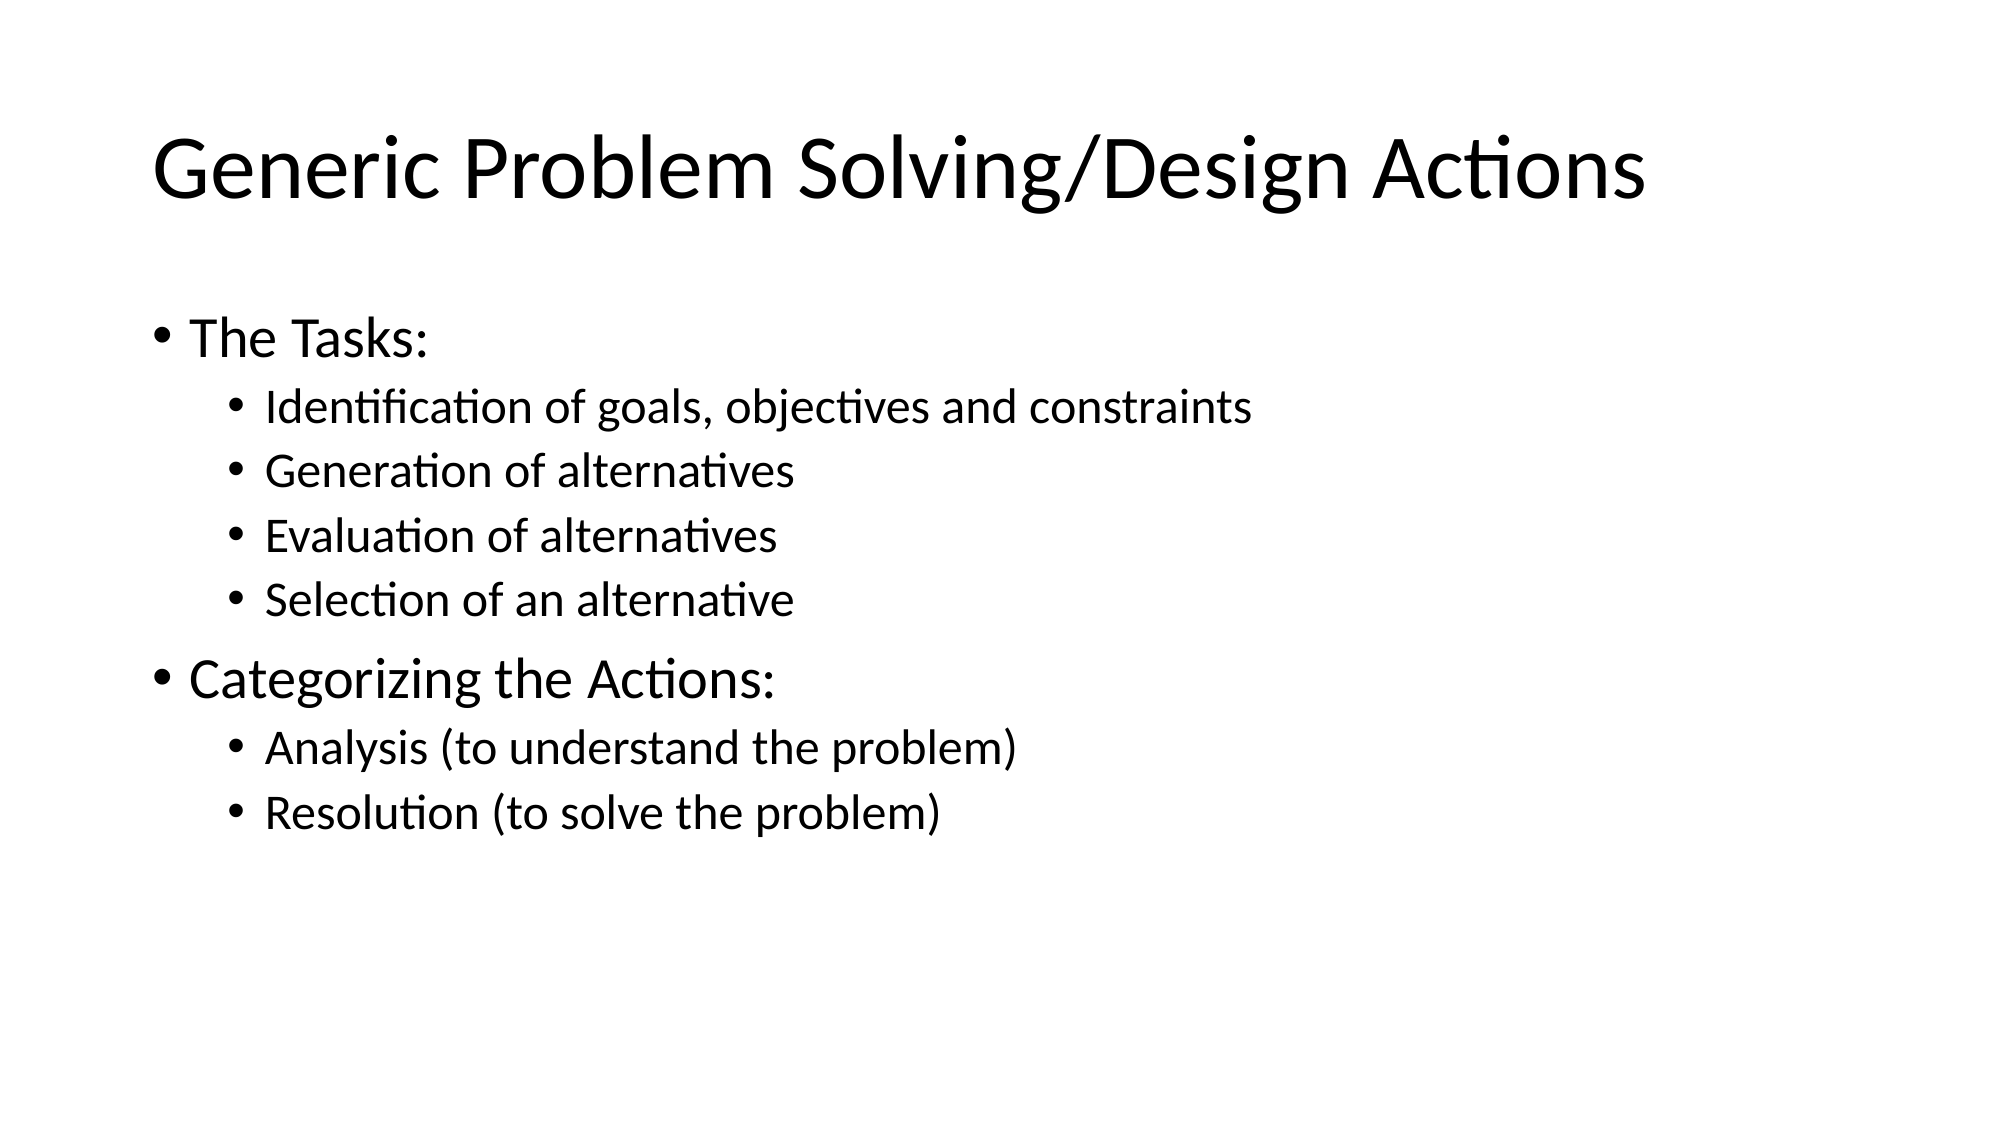

# Generic Problem Solving/Design Actions
The Tasks:
Identification of goals, objectives and constraints
Generation of alternatives
Evaluation of alternatives
Selection of an alternative
Categorizing the Actions:
Analysis (to understand the problem)
Resolution (to solve the problem)